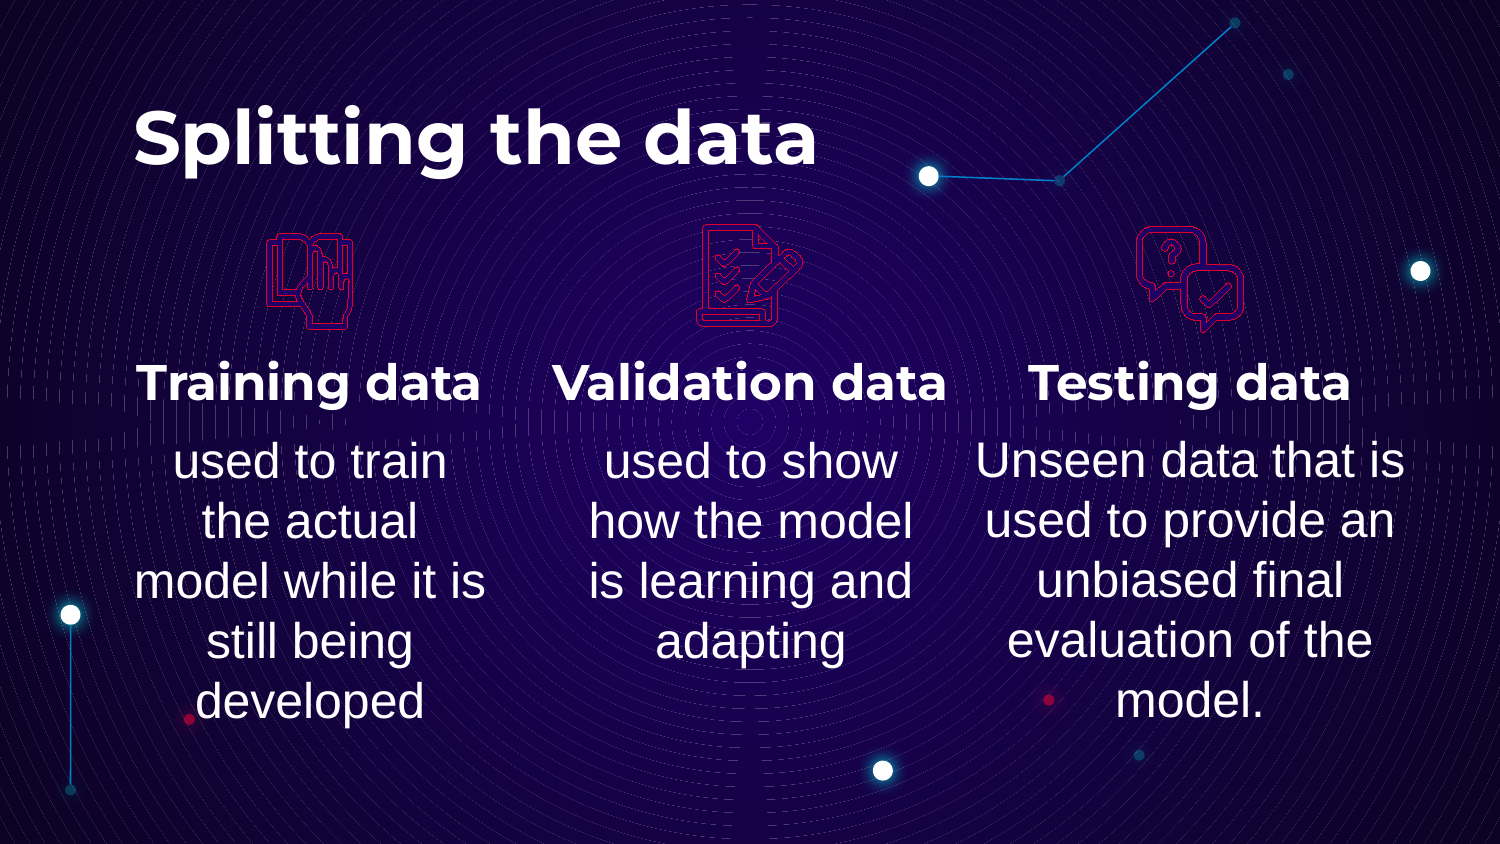

# Splitting the data

Training data
Validation data
Testing data
Unseen data that is used to provide an unbiased final evaluation of the model.
used to train the actual model while it is still being developed
used to show how the model is learning and adapting